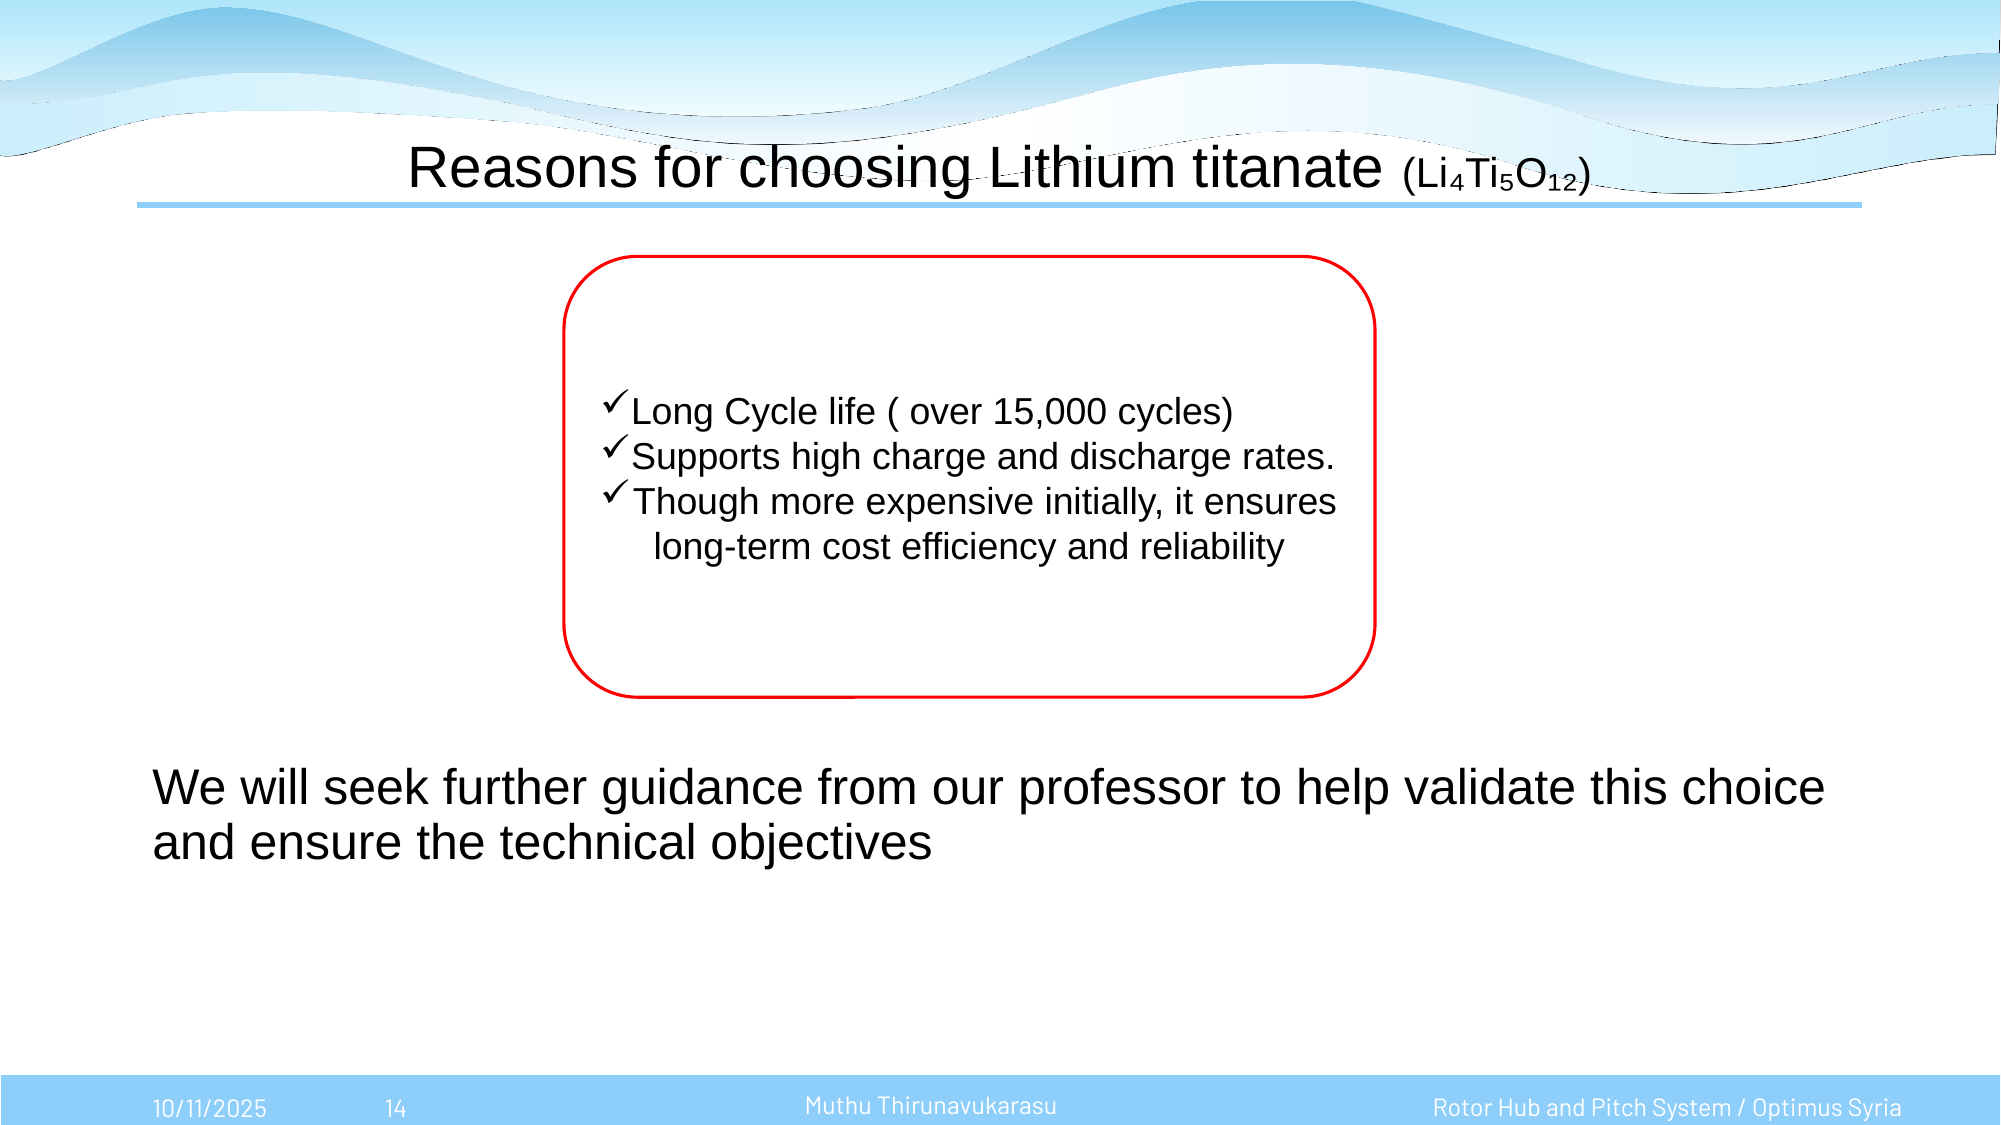

# Reasons for choosing Lithium titanate (Li₄Ti₅O₁₂)
Long Cycle life ( over 15,000 cycles)
Supports high charge and discharge rates.
Though more expensive initially, it ensures long-term cost efficiency and reliability

We will seek further guidance from our professor to help validate this choice and ensure the technical objectives

Muthu Thirunavukarasu
Rotor Hub and Pitch System / Optimus Syria
10/11/2025
14